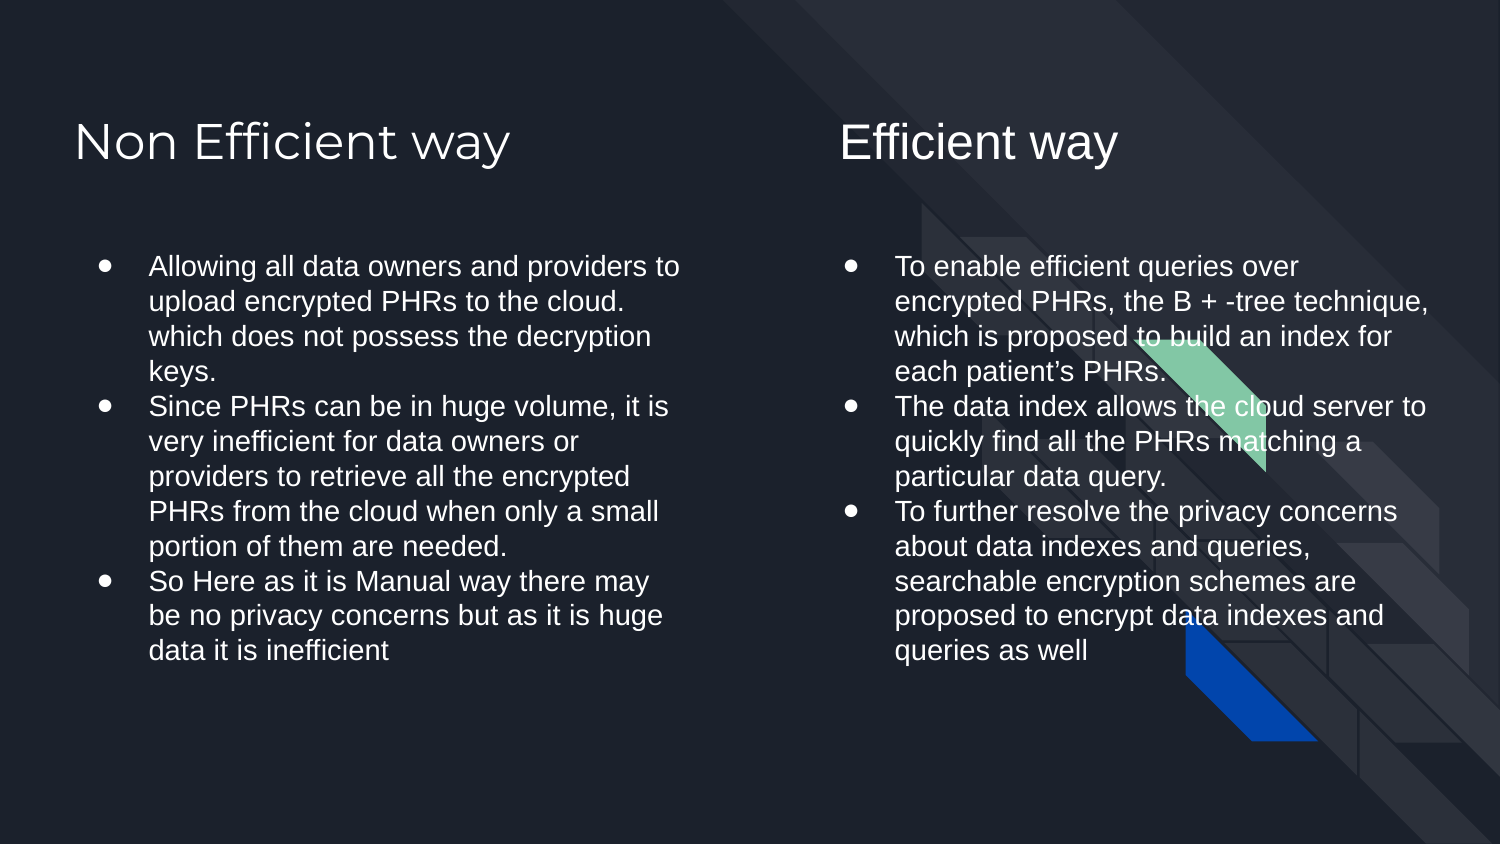

# Non Efficient way
Efficient way
Allowing all data owners and providers to upload encrypted PHRs to the cloud. which does not possess the decryption keys.
Since PHRs can be in huge volume, it is very inefficient for data owners or providers to retrieve all the encrypted PHRs from the cloud when only a small portion of them are needed.
So Here as it is Manual way there may be no privacy concerns but as it is huge data it is inefficient
To enable efficient queries over encrypted PHRs, the B + -tree technique, which is proposed to build an index for each patient’s PHRs.
The data index allows the cloud server to quickly find all the PHRs matching a particular data query.
To further resolve the privacy concerns about data indexes and queries, searchable encryption schemes are proposed to encrypt data indexes and queries as well